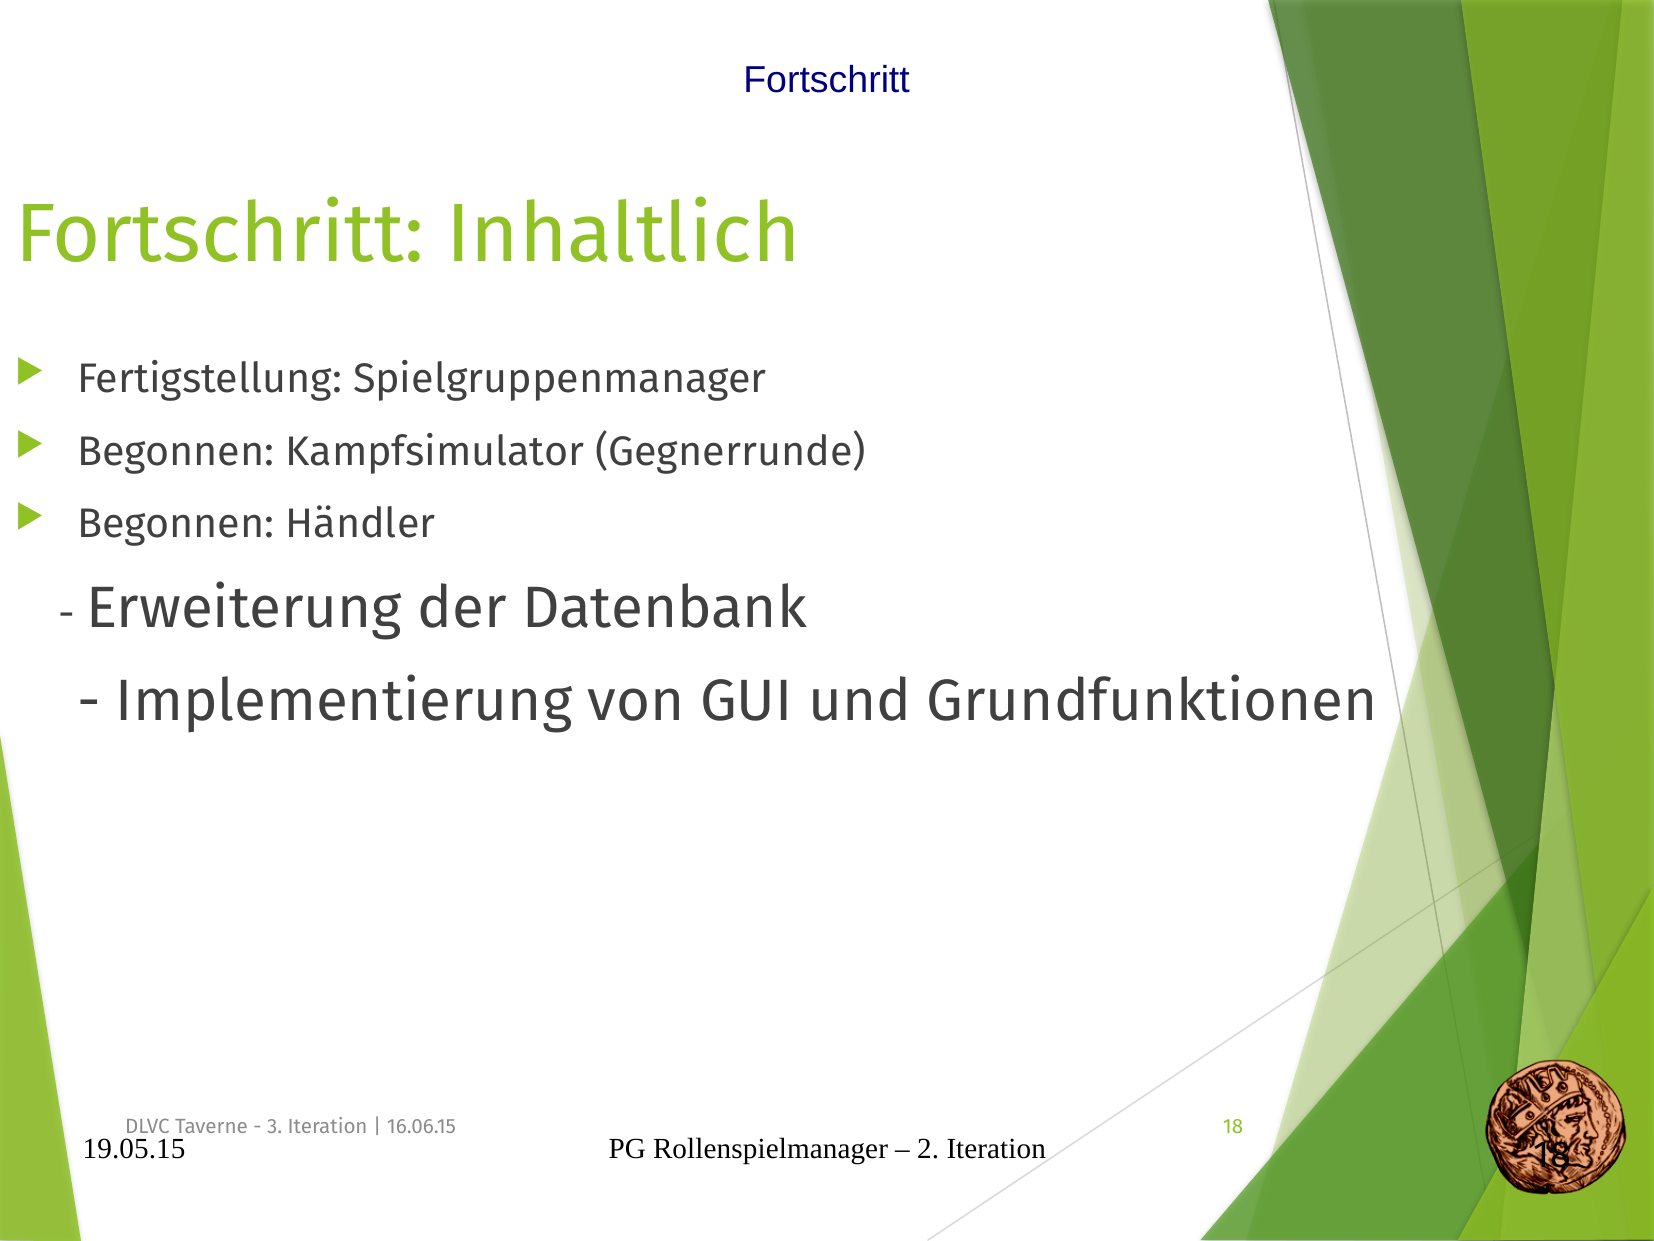

Fortschritt
Fortschritt: Inhaltlich
Fertigstellung: Spielgruppenmanager
Begonnen: Kampfsimulator (Gegnerrunde)
Begonnen: Händler
    - Erweiterung der Datenbank
    - Implementierung von GUI und Grundfunktionen

DLVC Taverne - 3. Iteration | 16.06.15
18
19.05.15
PG Rollenspielmanager – 2. Iteration
18